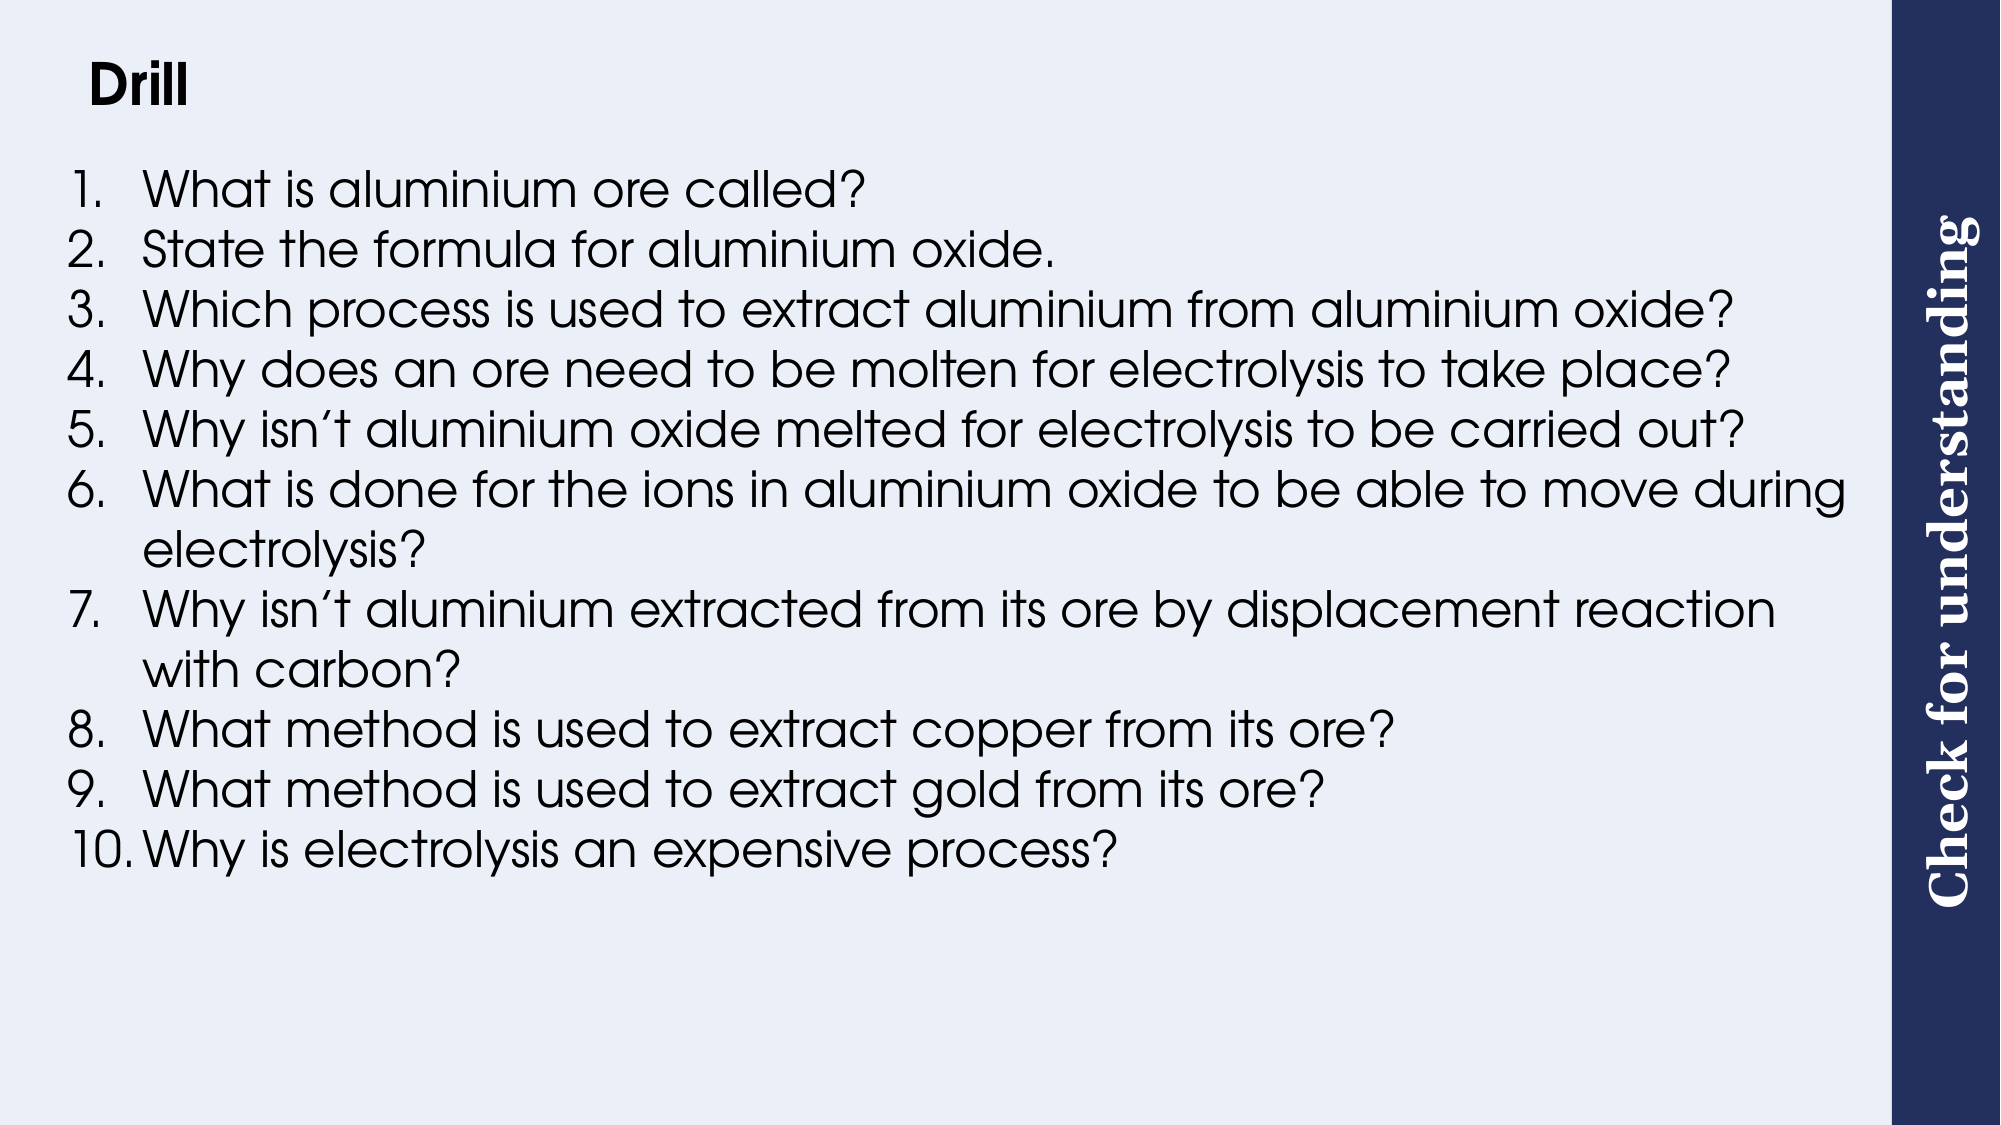

# Drill
What is aluminium ore called?
State the formula for aluminium oxide.
Which process is used to extract aluminium from aluminium oxide?
Why does an ore need to be molten for electrolysis to take place?
Why isn’t aluminium oxide melted for electrolysis to be carried out?
What is done for the ions in aluminium oxide to be able to move during electrolysis?
Why isn’t aluminium extracted from its ore by displacement reaction with carbon?
What method is used to extract copper from its ore?
What method is used to extract gold from its ore?
Why is electrolysis an expensive process?